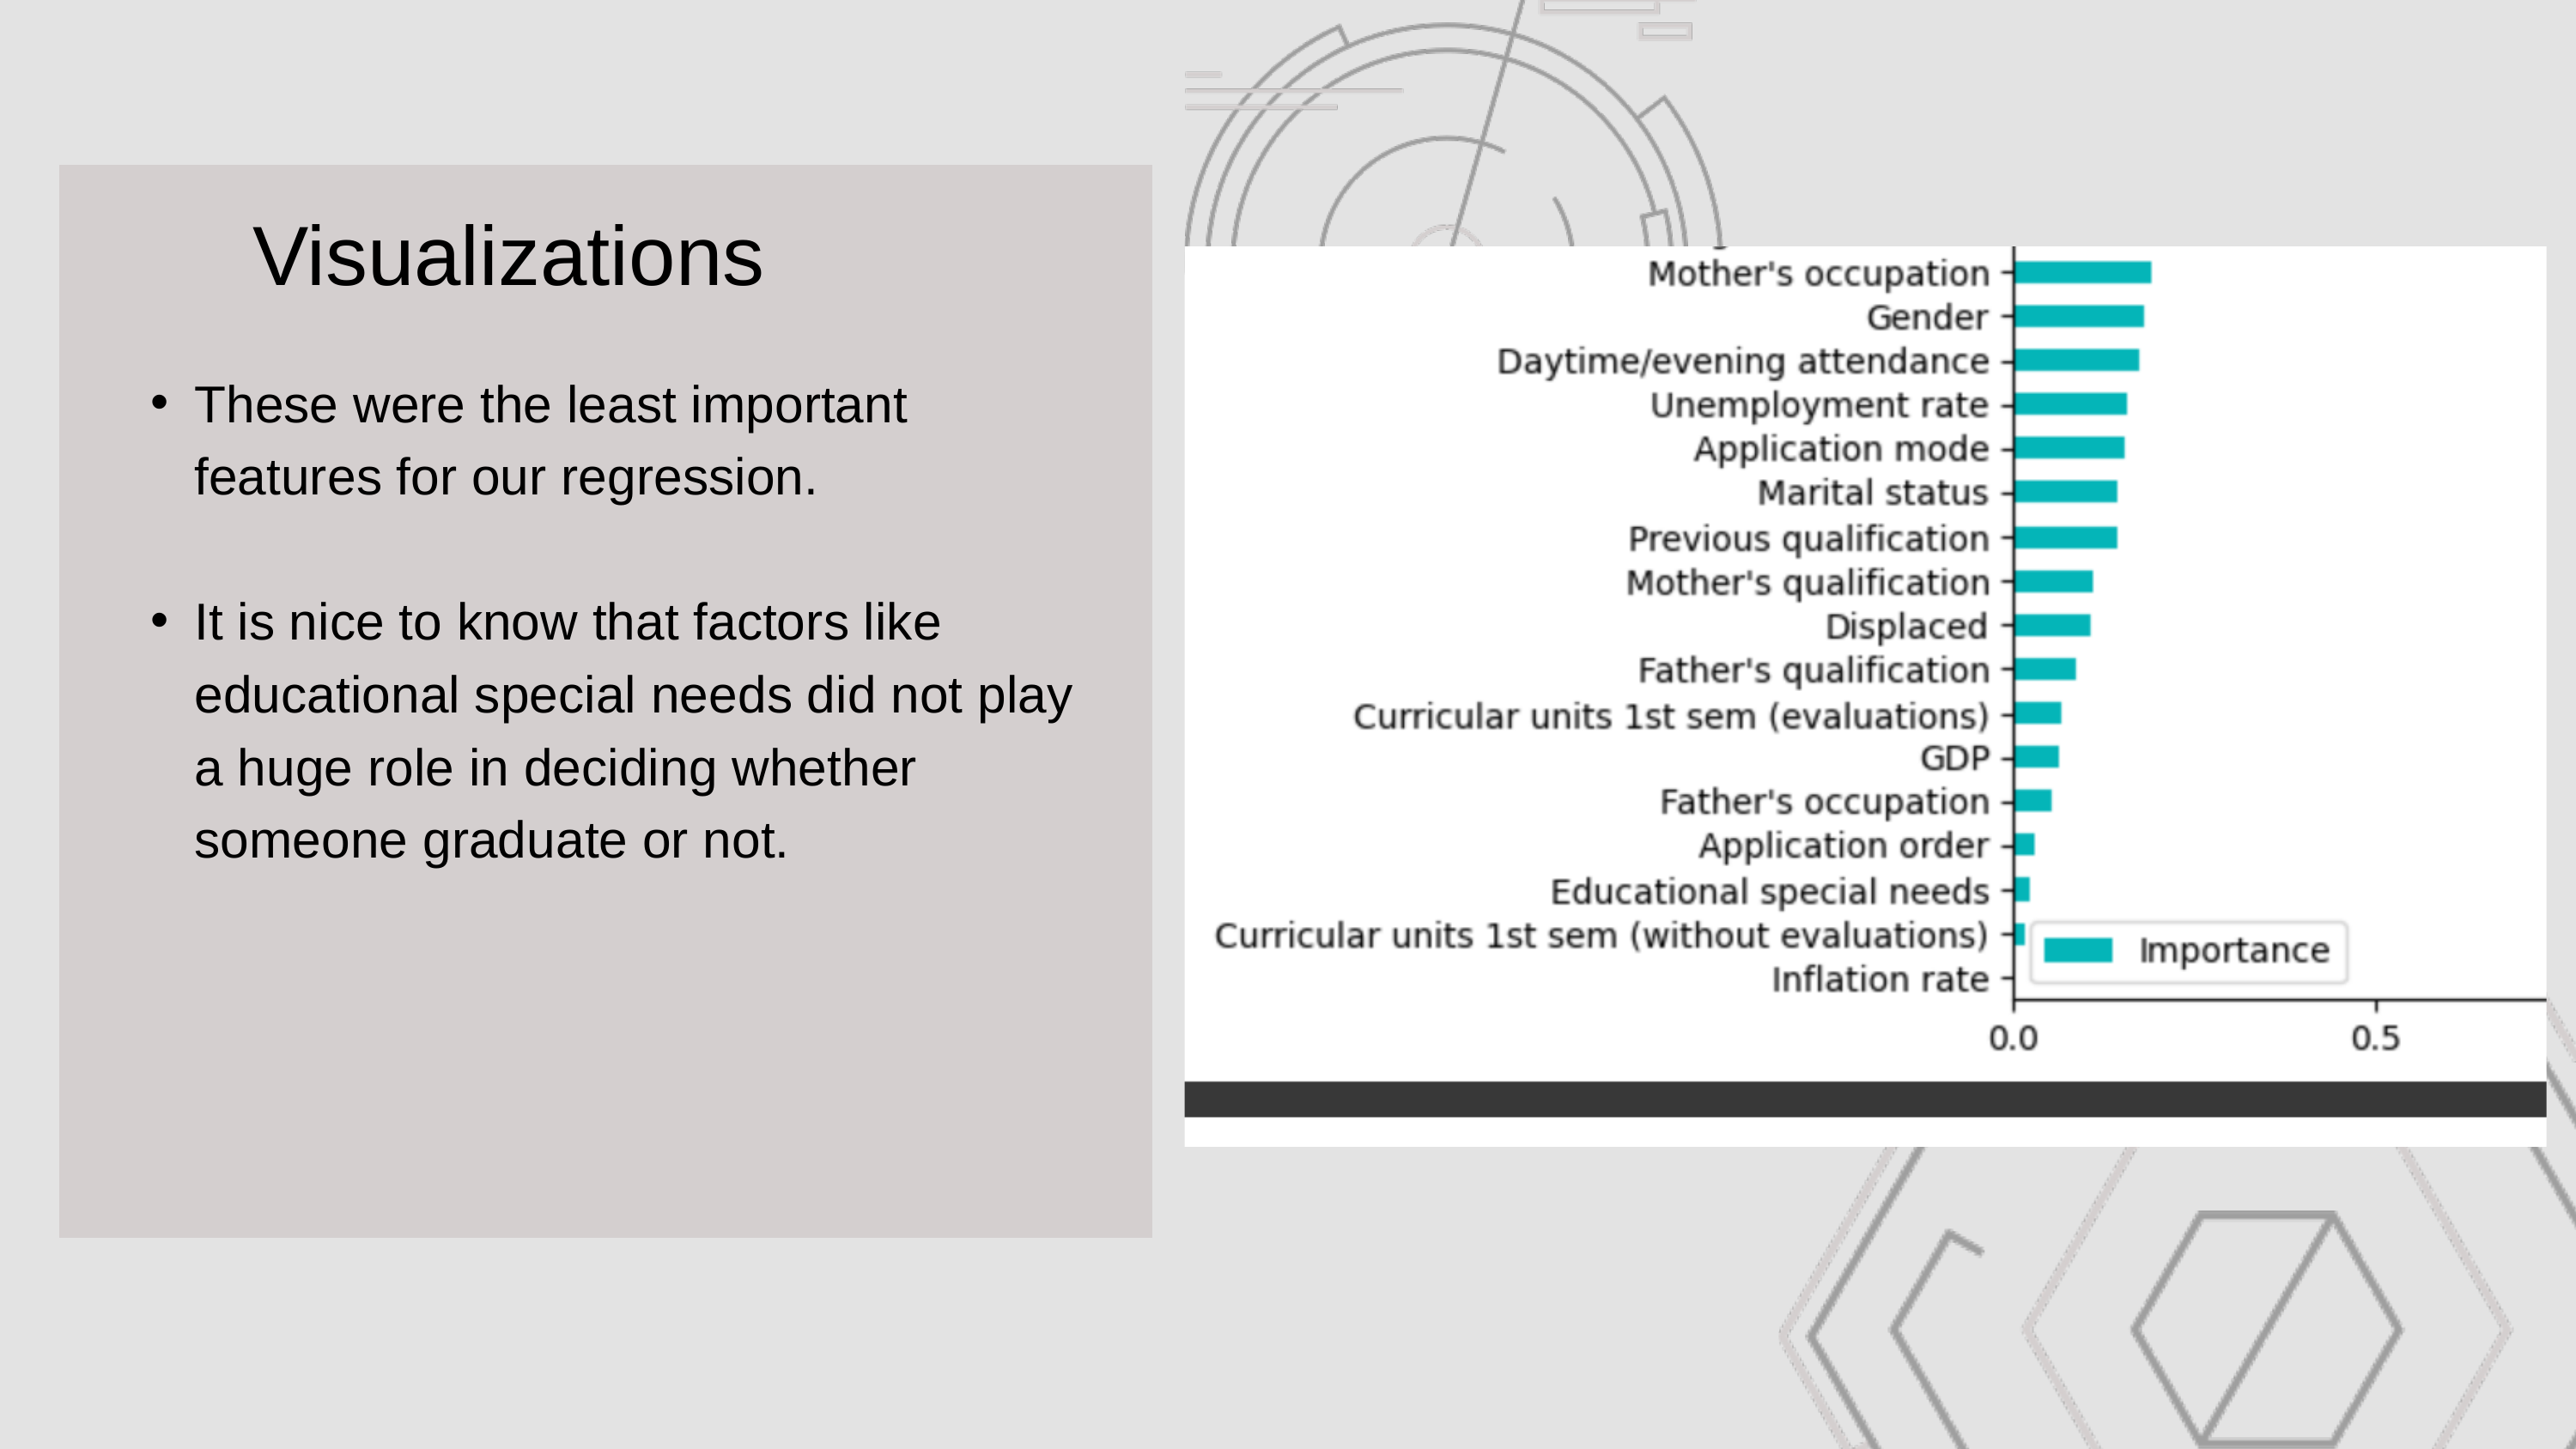

Visualizations

These were the least important features for our regression.

It is nice to know that factors like educational special needs did not play a huge role in deciding whether someone graduate or not.